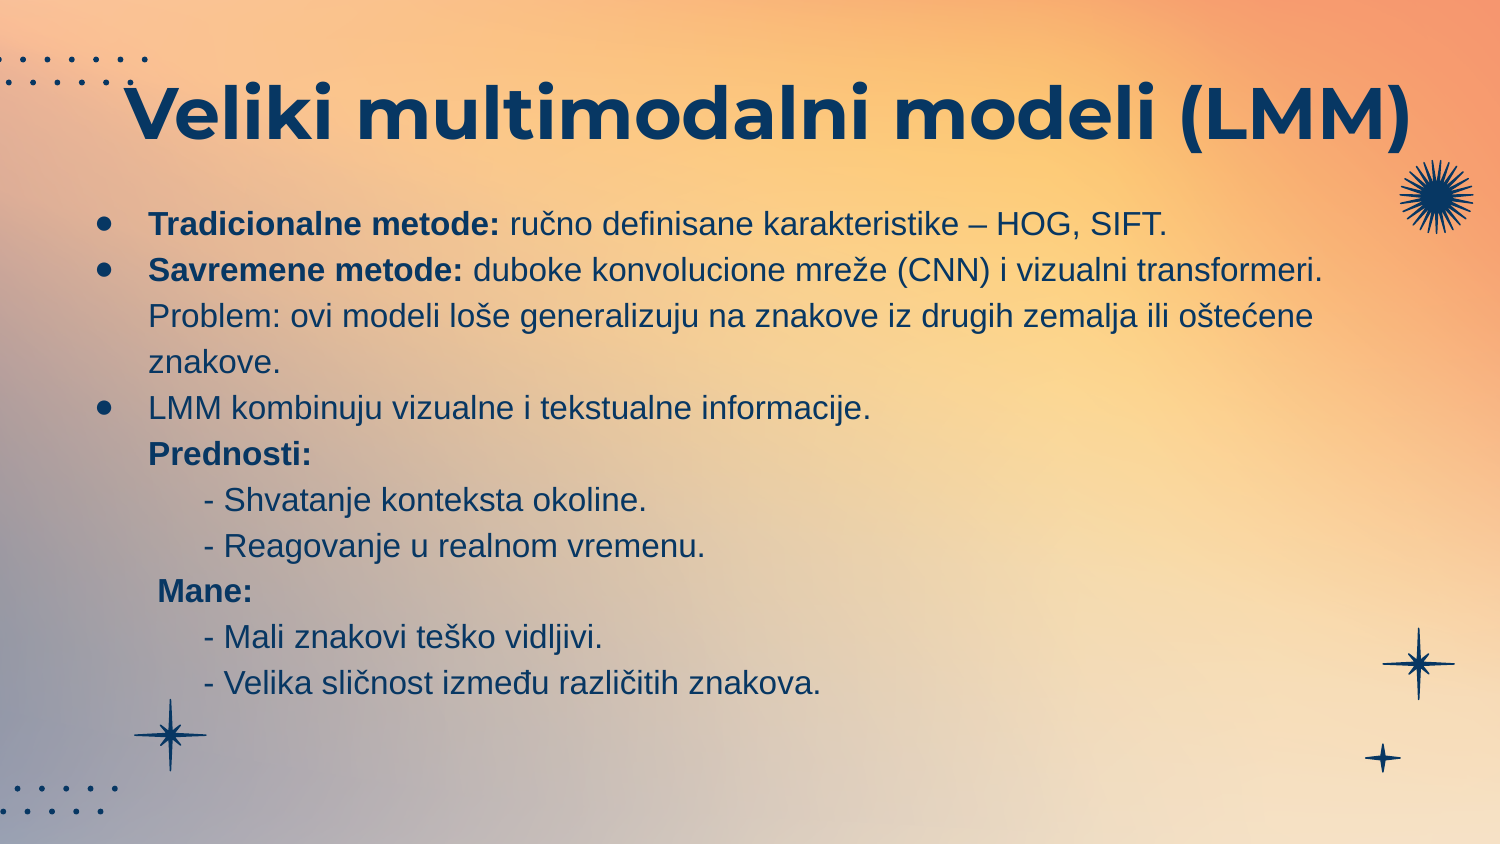

# Veliki multimodalni modeli (LMM)
Tradicionalne metode: ručno definisane karakteristike – HOG, SIFT.
Savremene metode: duboke konvolucione mreže (CNN) i vizualni transformeri.
Problem: ovi modeli loše generalizuju na znakove iz drugih zemalja ili oštećene znakove.
LMM kombinuju vizualne i tekstualne informacije.
Prednosti:
      - Shvatanje konteksta okoline.
      - Reagovanje u realnom vremenu.
 Mane:
      - Mali znakovi teško vidljivi.
      - Velika sličnost između različitih znakova.